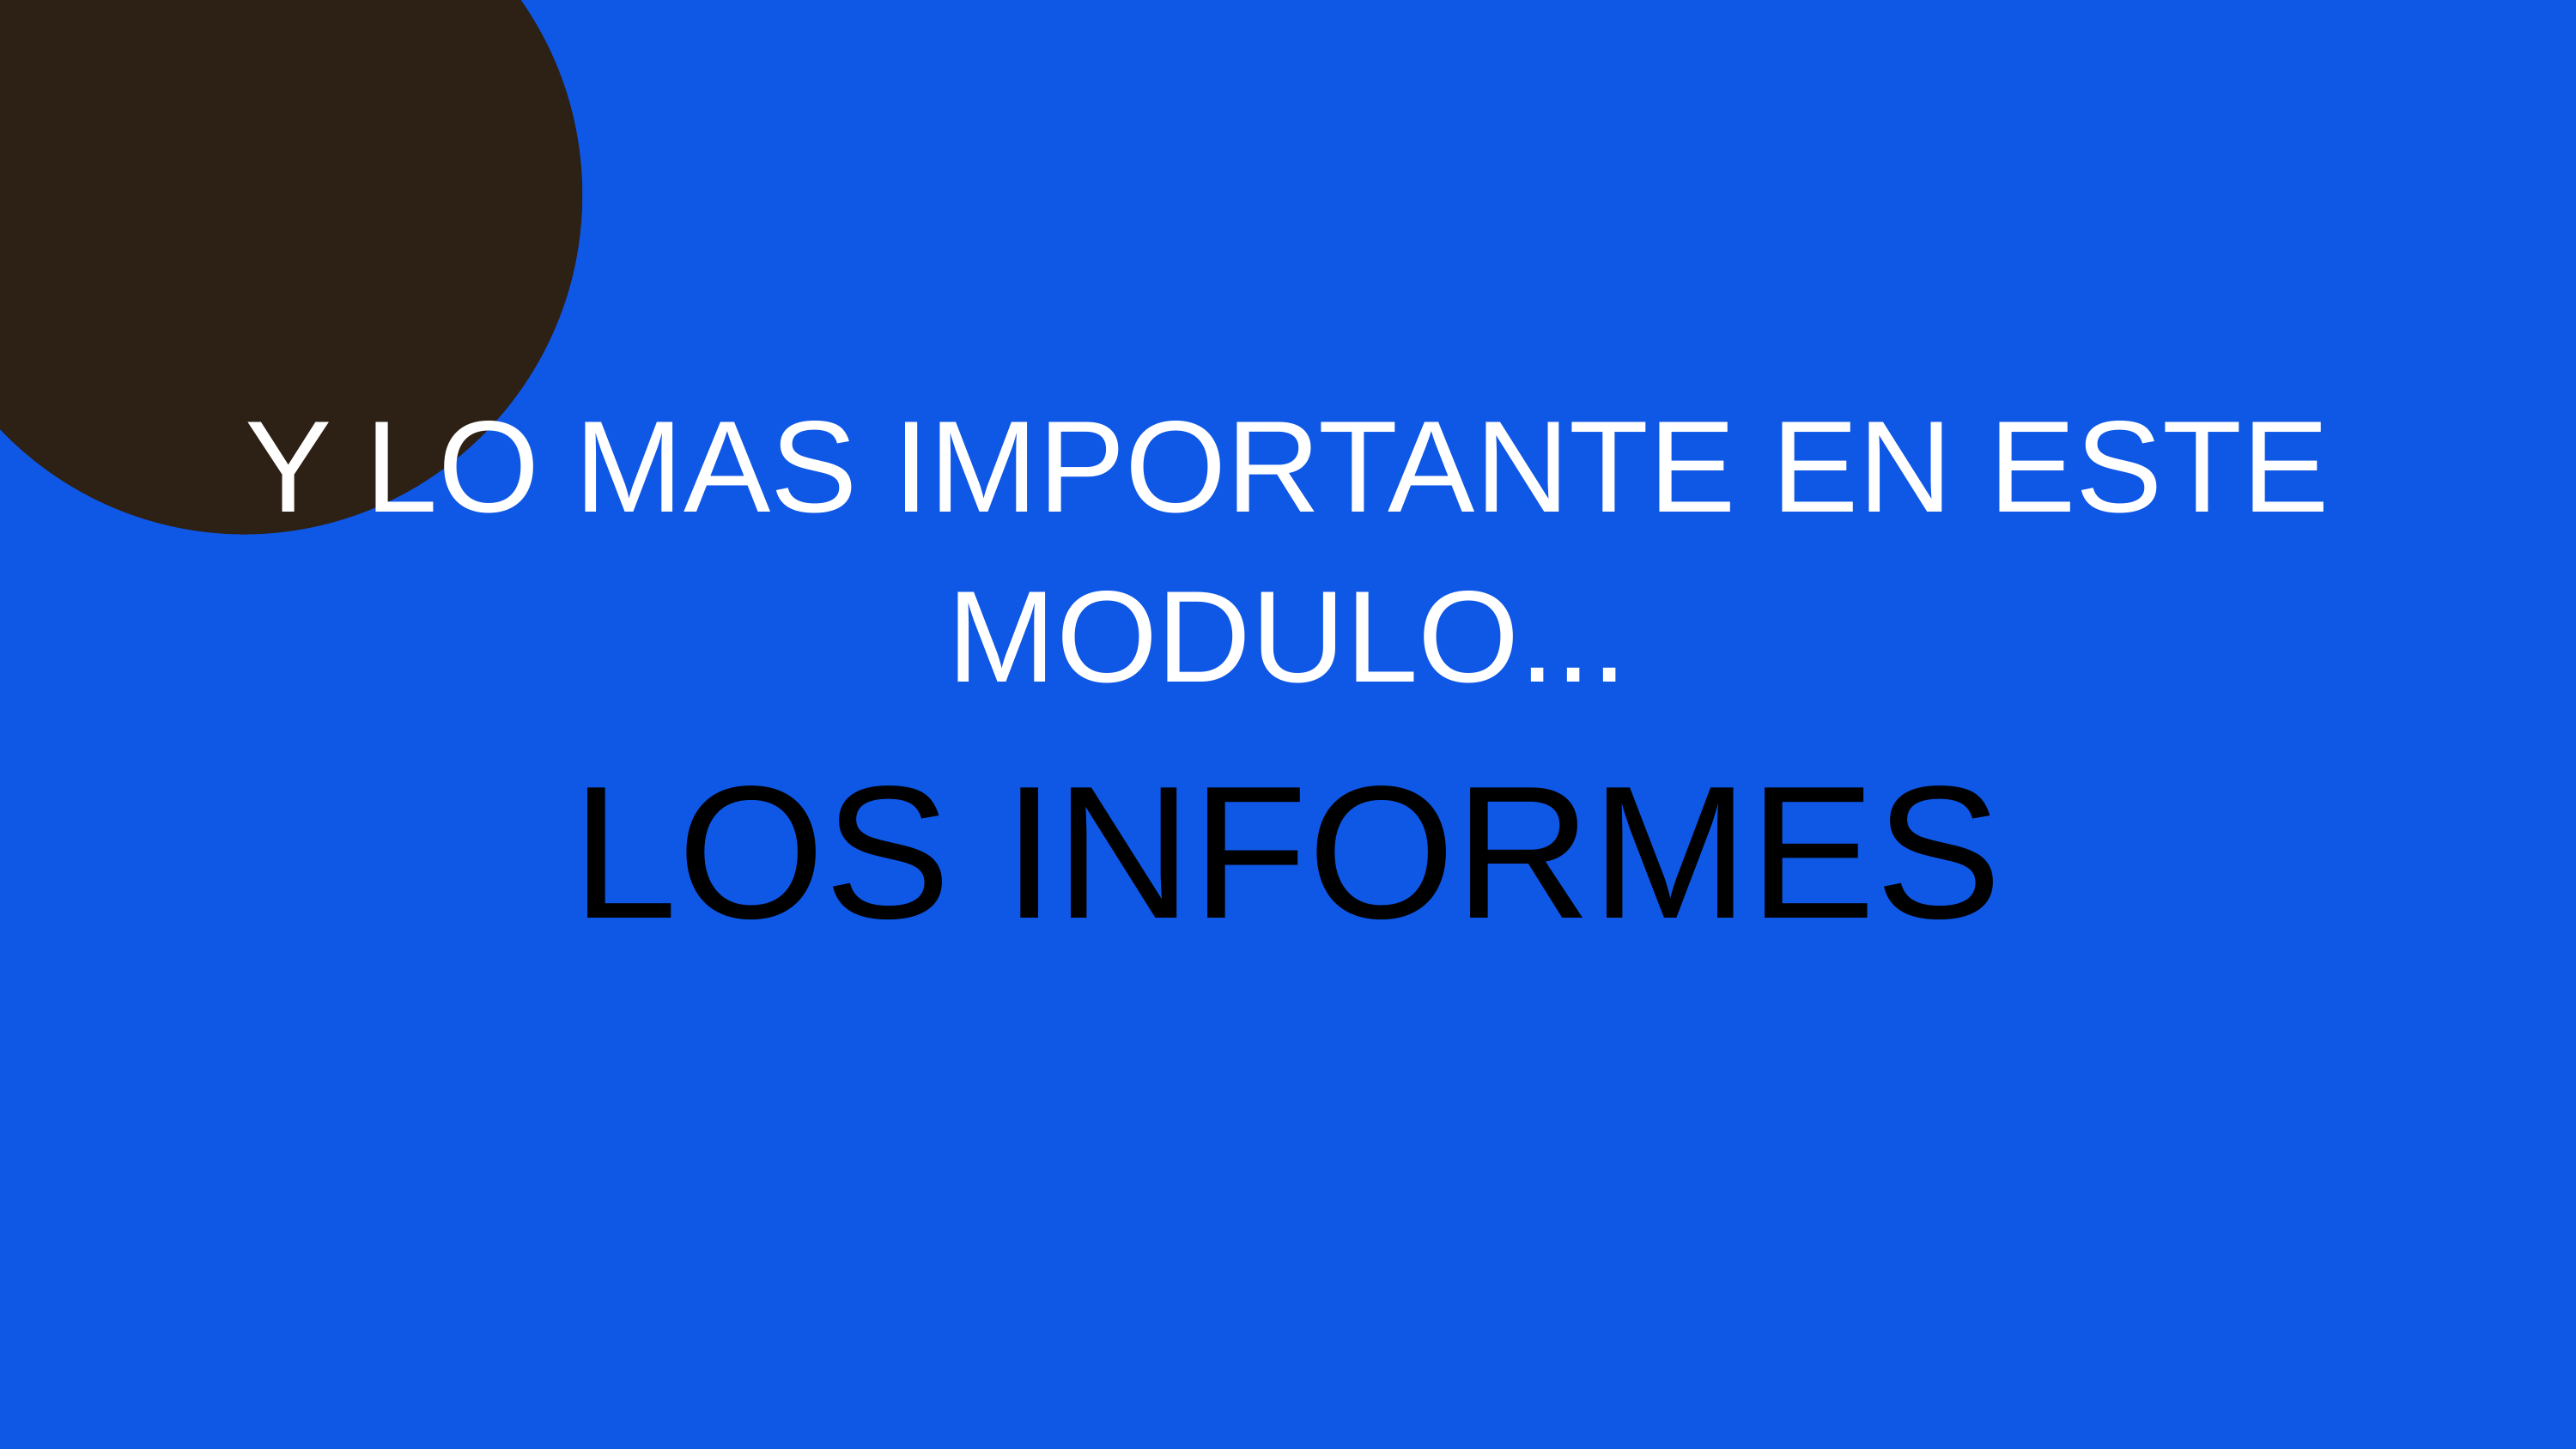

Y LO MAS IMPORTANTE EN ESTE MODULO...
LOS INFORMES